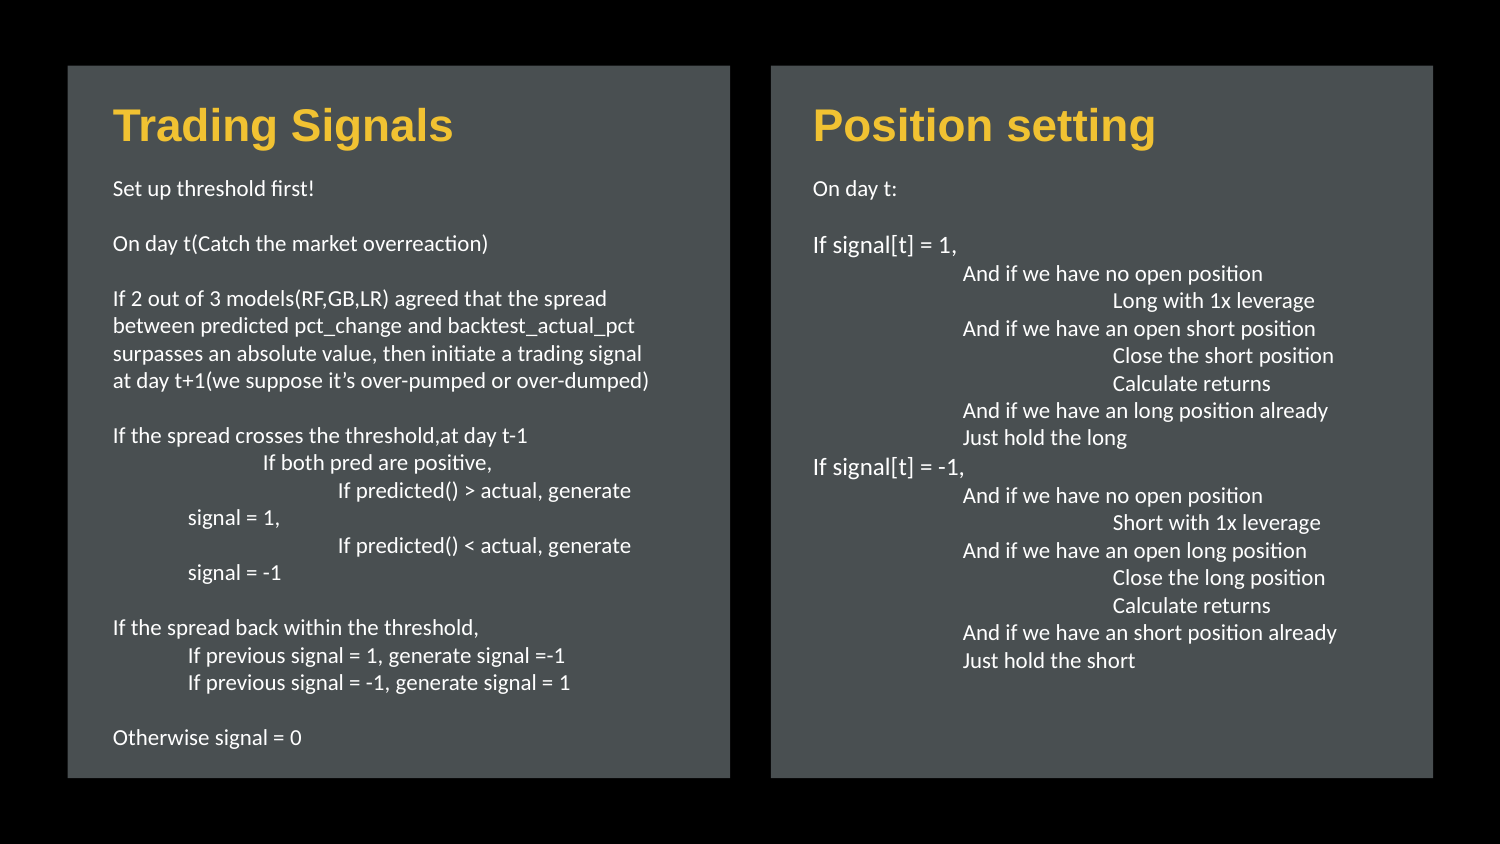

Trading Signals
Position setting
Set up threshold first!

On day t(Catch the market overreaction)

If 2 out of 3 models(RF,GB,LR) agreed that the spread between predicted pct_change and backtest_actual_pct surpasses an absolute value, then initiate a trading signal at day t+1(we suppose it’s over-pumped or over-dumped)

If the spread crosses the threshold,at day t-1
	If both pred are positive,
	If predicted() > actual, generate signal = 1,
	If predicted() < actual, generate signal = -1

If the spread back within the threshold,
If previous signal = 1, generate signal =-1
If previous signal = -1, generate signal = 1

Otherwise signal = 0

On day t:

If signal[t] = 1,
	And if we have no open position
		Long with 1x leverage
	And if we have an open short position
		Close the short position
		Calculate returns
	And if we have an long position already
Just hold the long
If signal[t] = -1,
	And if we have no open position
		Short with 1x leverage
	And if we have an open long position
		Close the long position
		Calculate returns
	And if we have an short position already
Just hold the short